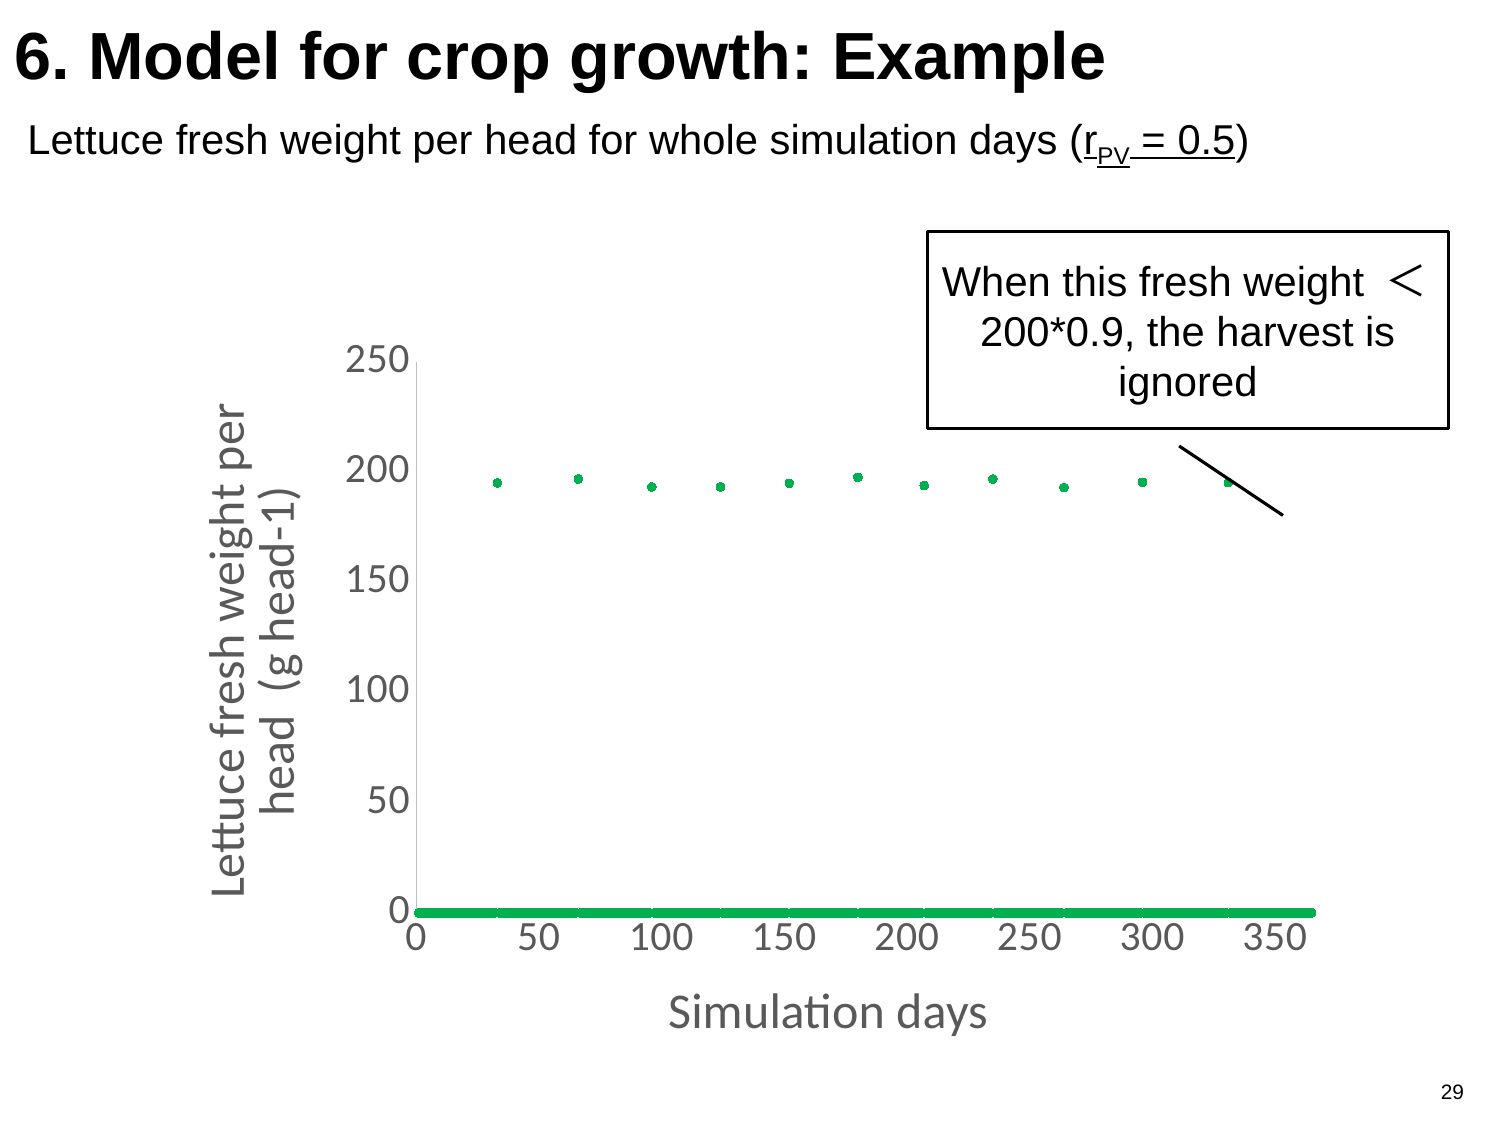

# 6. Model for crop growth: Example
Lettuce fresh weight per head for whole simulation days (rPV = 0.5)
When this fresh weight ＜200*0.9, the harvest is ignored

### Chart

| Category | shootFreshMassList | dailyFreshWeightPerHeadIncrease | dailyHarvestedFreshWeightPerHead |
|---|---|---|---|
29